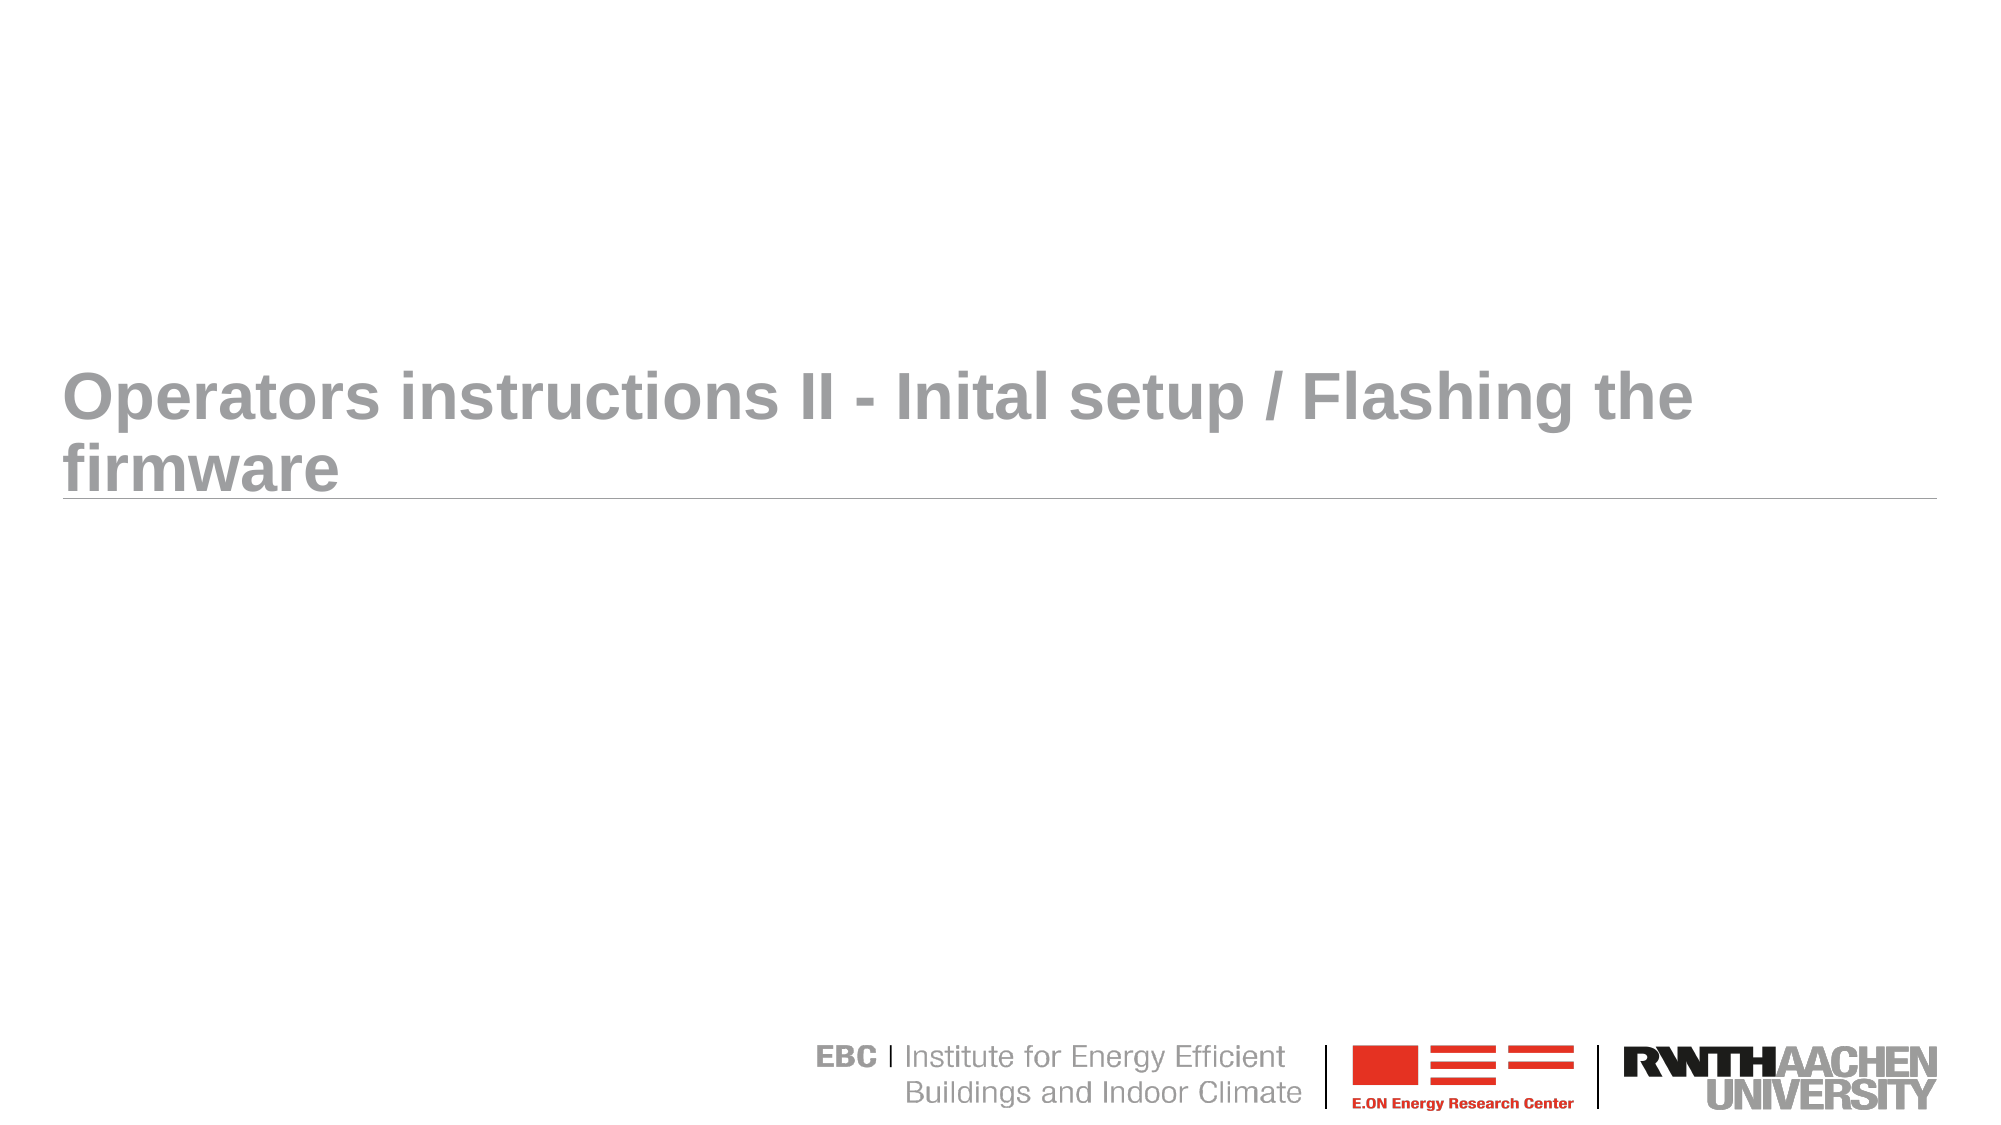

# Operators instructions II - Inital setup / Flashing the firmware